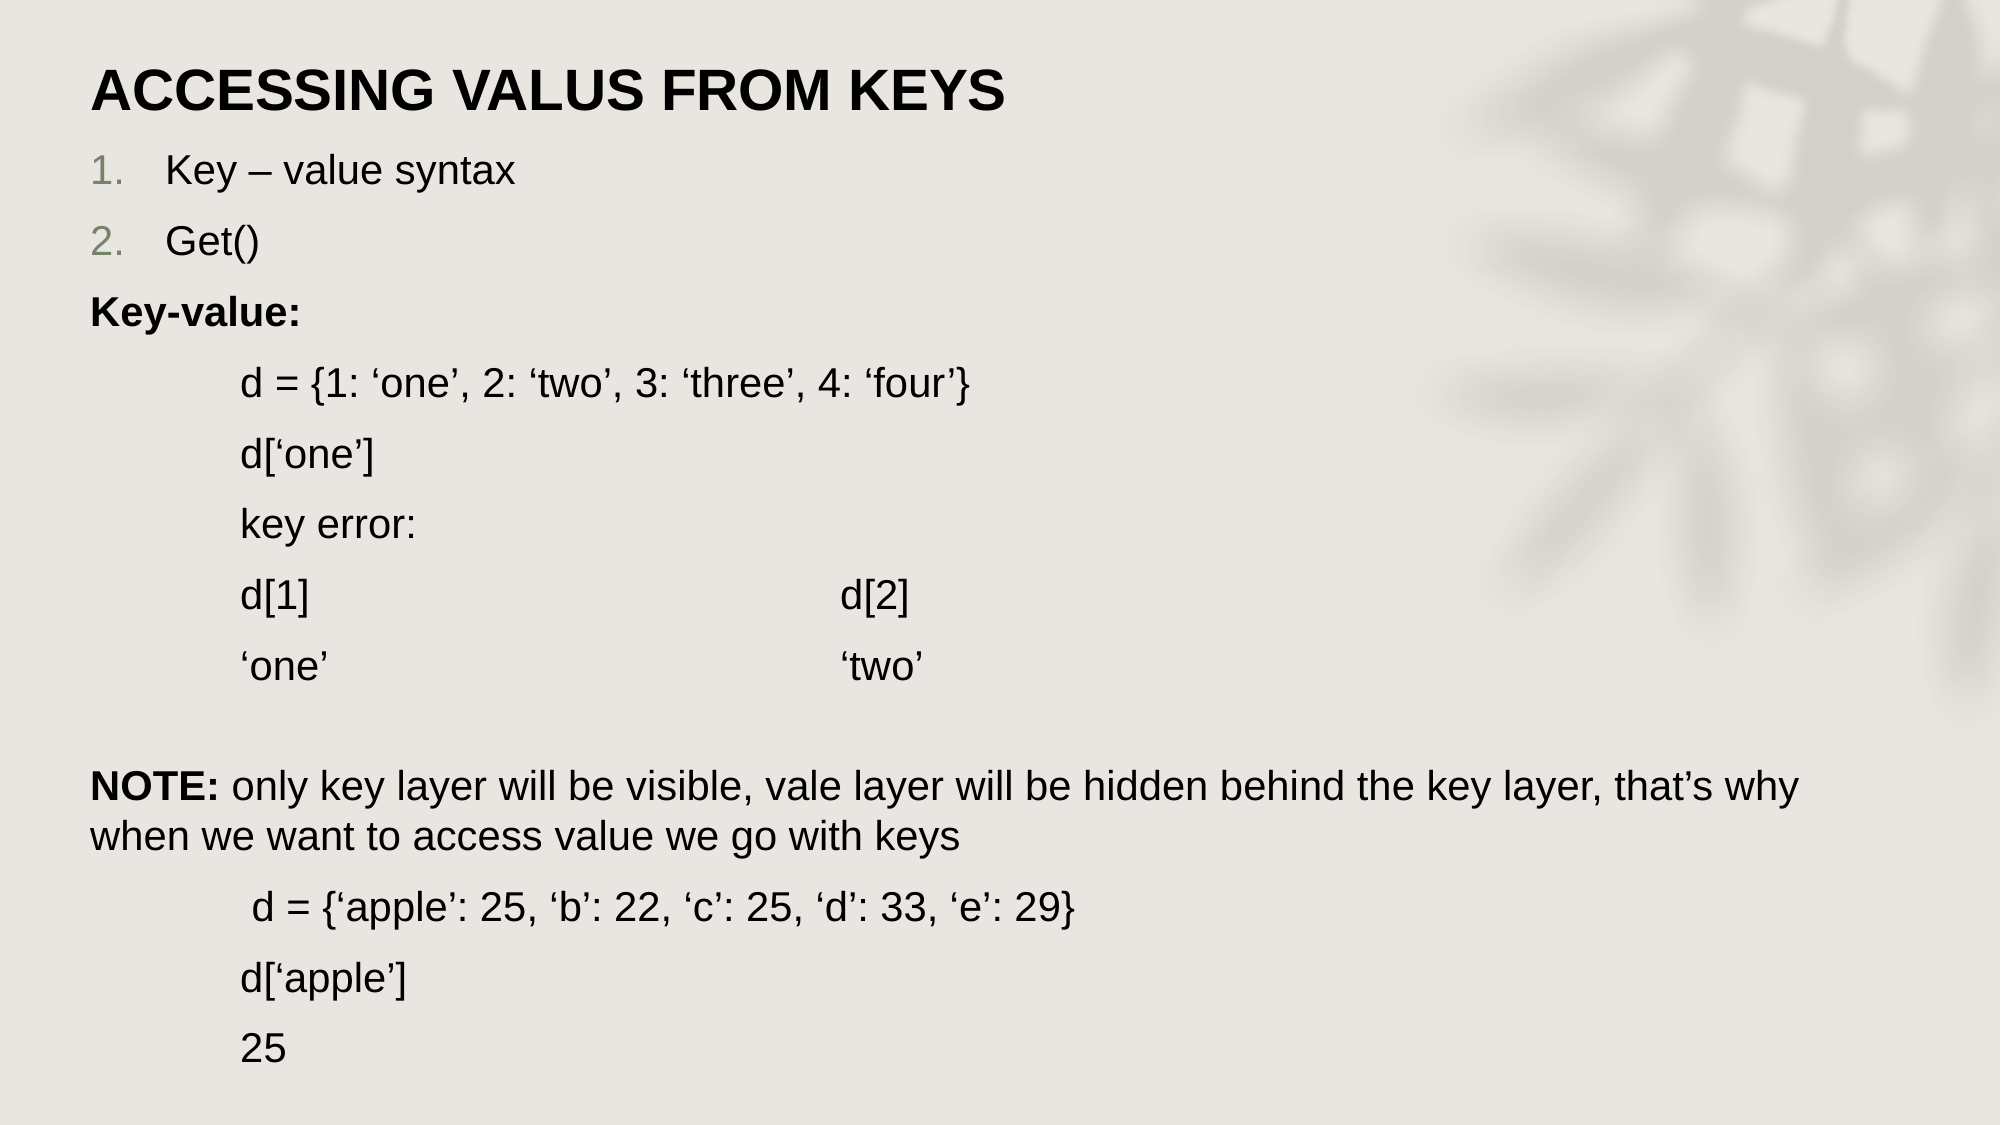

ACCESSING VALUS FROM KEYS
Key – value syntax
Get()
Key-value:
	d = {1: ‘one’, 2: ‘two’, 3: ‘three’, 4: ‘four’}
	d[‘one’]
	key error:
	d[1]				d[2]
	‘one’				‘two’

NOTE: only key layer will be visible, vale layer will be hidden behind the key layer, that’s why when we want to access value we go with keys
	 d = {‘apple’: 25, ‘b’: 22, ‘c’: 25, ‘d’: 33, ‘e’: 29}
	d[‘apple’]
	25